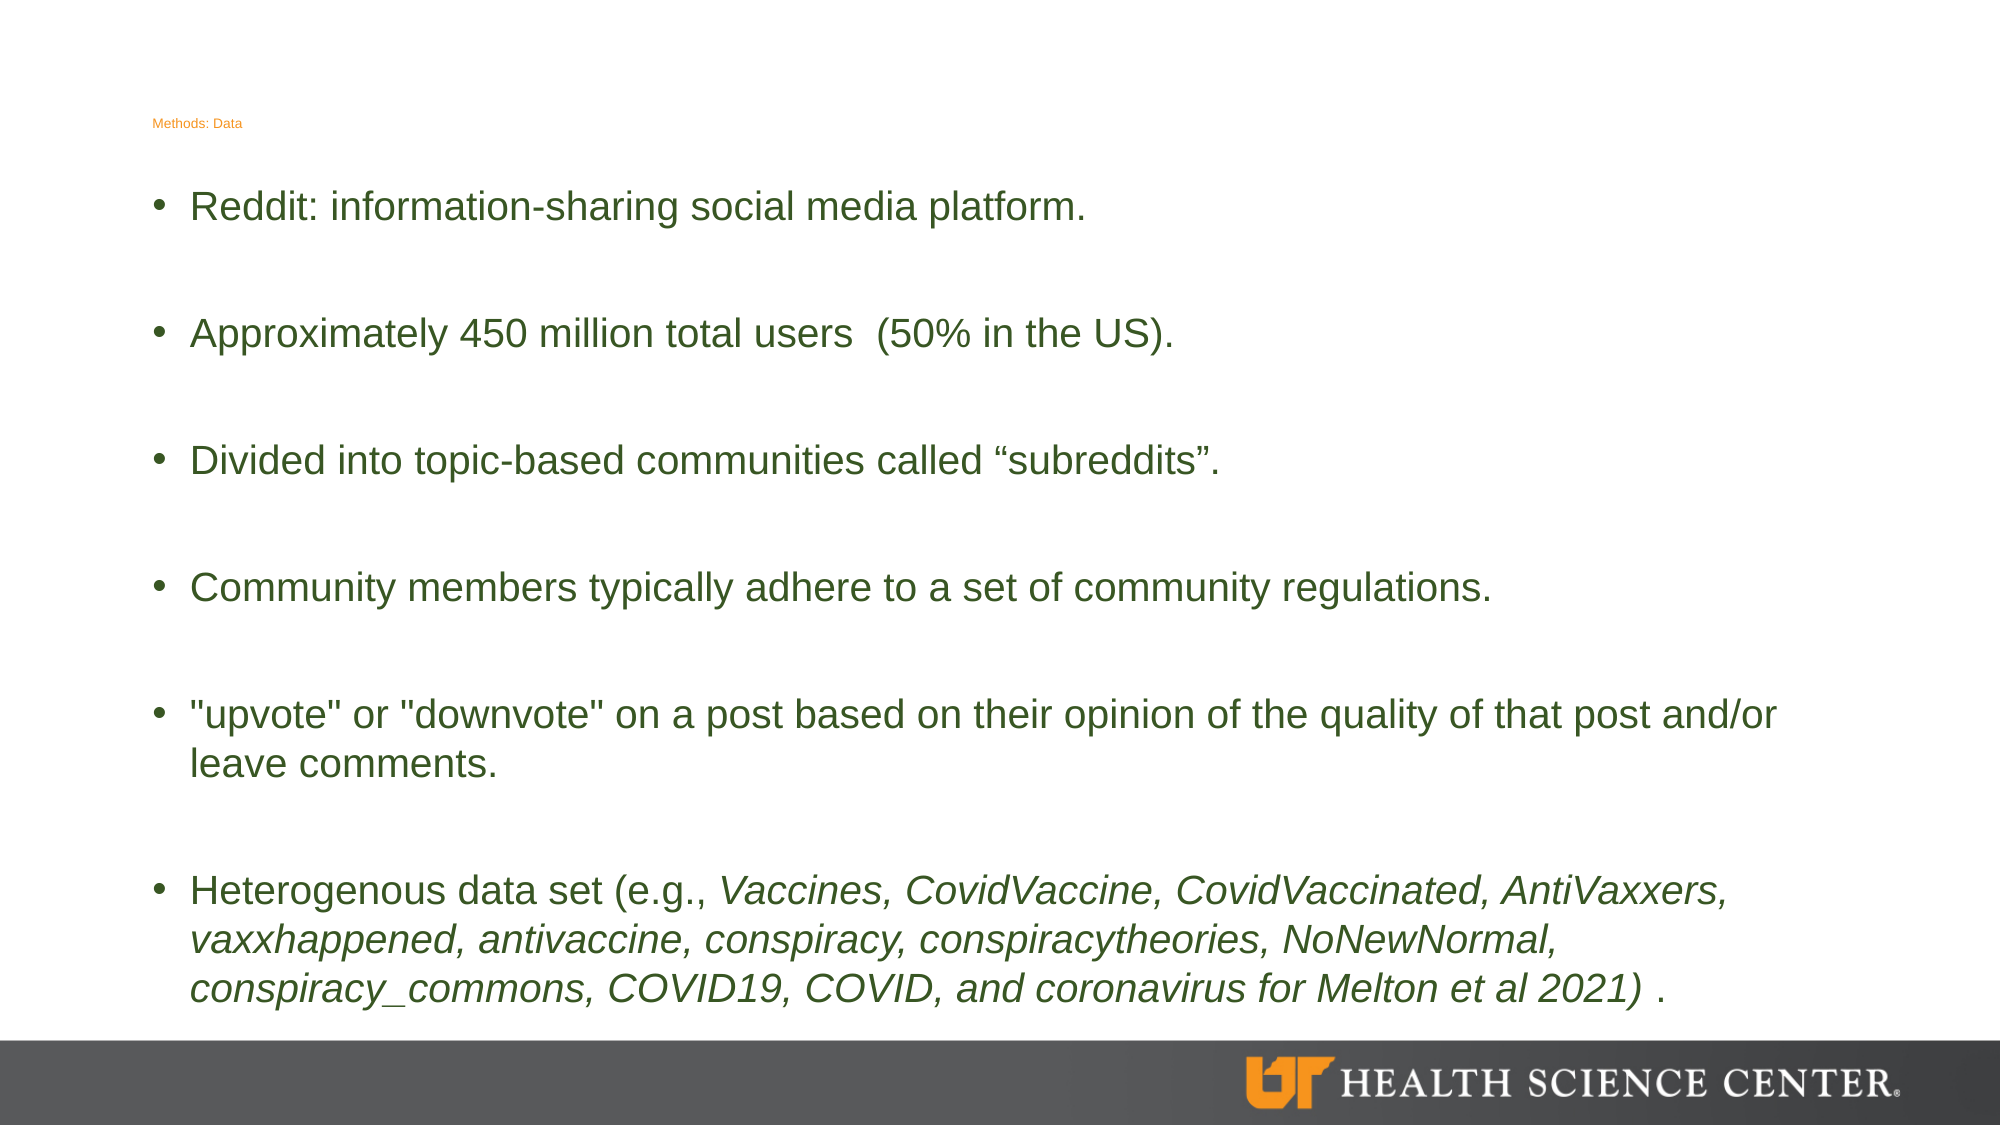

# Methods: Data

Reddit: information-sharing social media platform.

Approximately 450 million total users  (50% in the US).

Divided into topic-based communities called “subreddits”.

Community members typically adhere to a set of community regulations.

"upvote" or "downvote" on a post based on their opinion of the quality of that post and/or leave comments.

Heterogenous data set (e.g., Vaccines, CovidVaccine, CovidVaccinated, AntiVaxxers, vaxxhappened, antivaccine, conspiracy, conspiracytheories, NoNewNormal, conspiracy_commons, COVID19, COVID, and coronavirus for Melton et al 2021) .